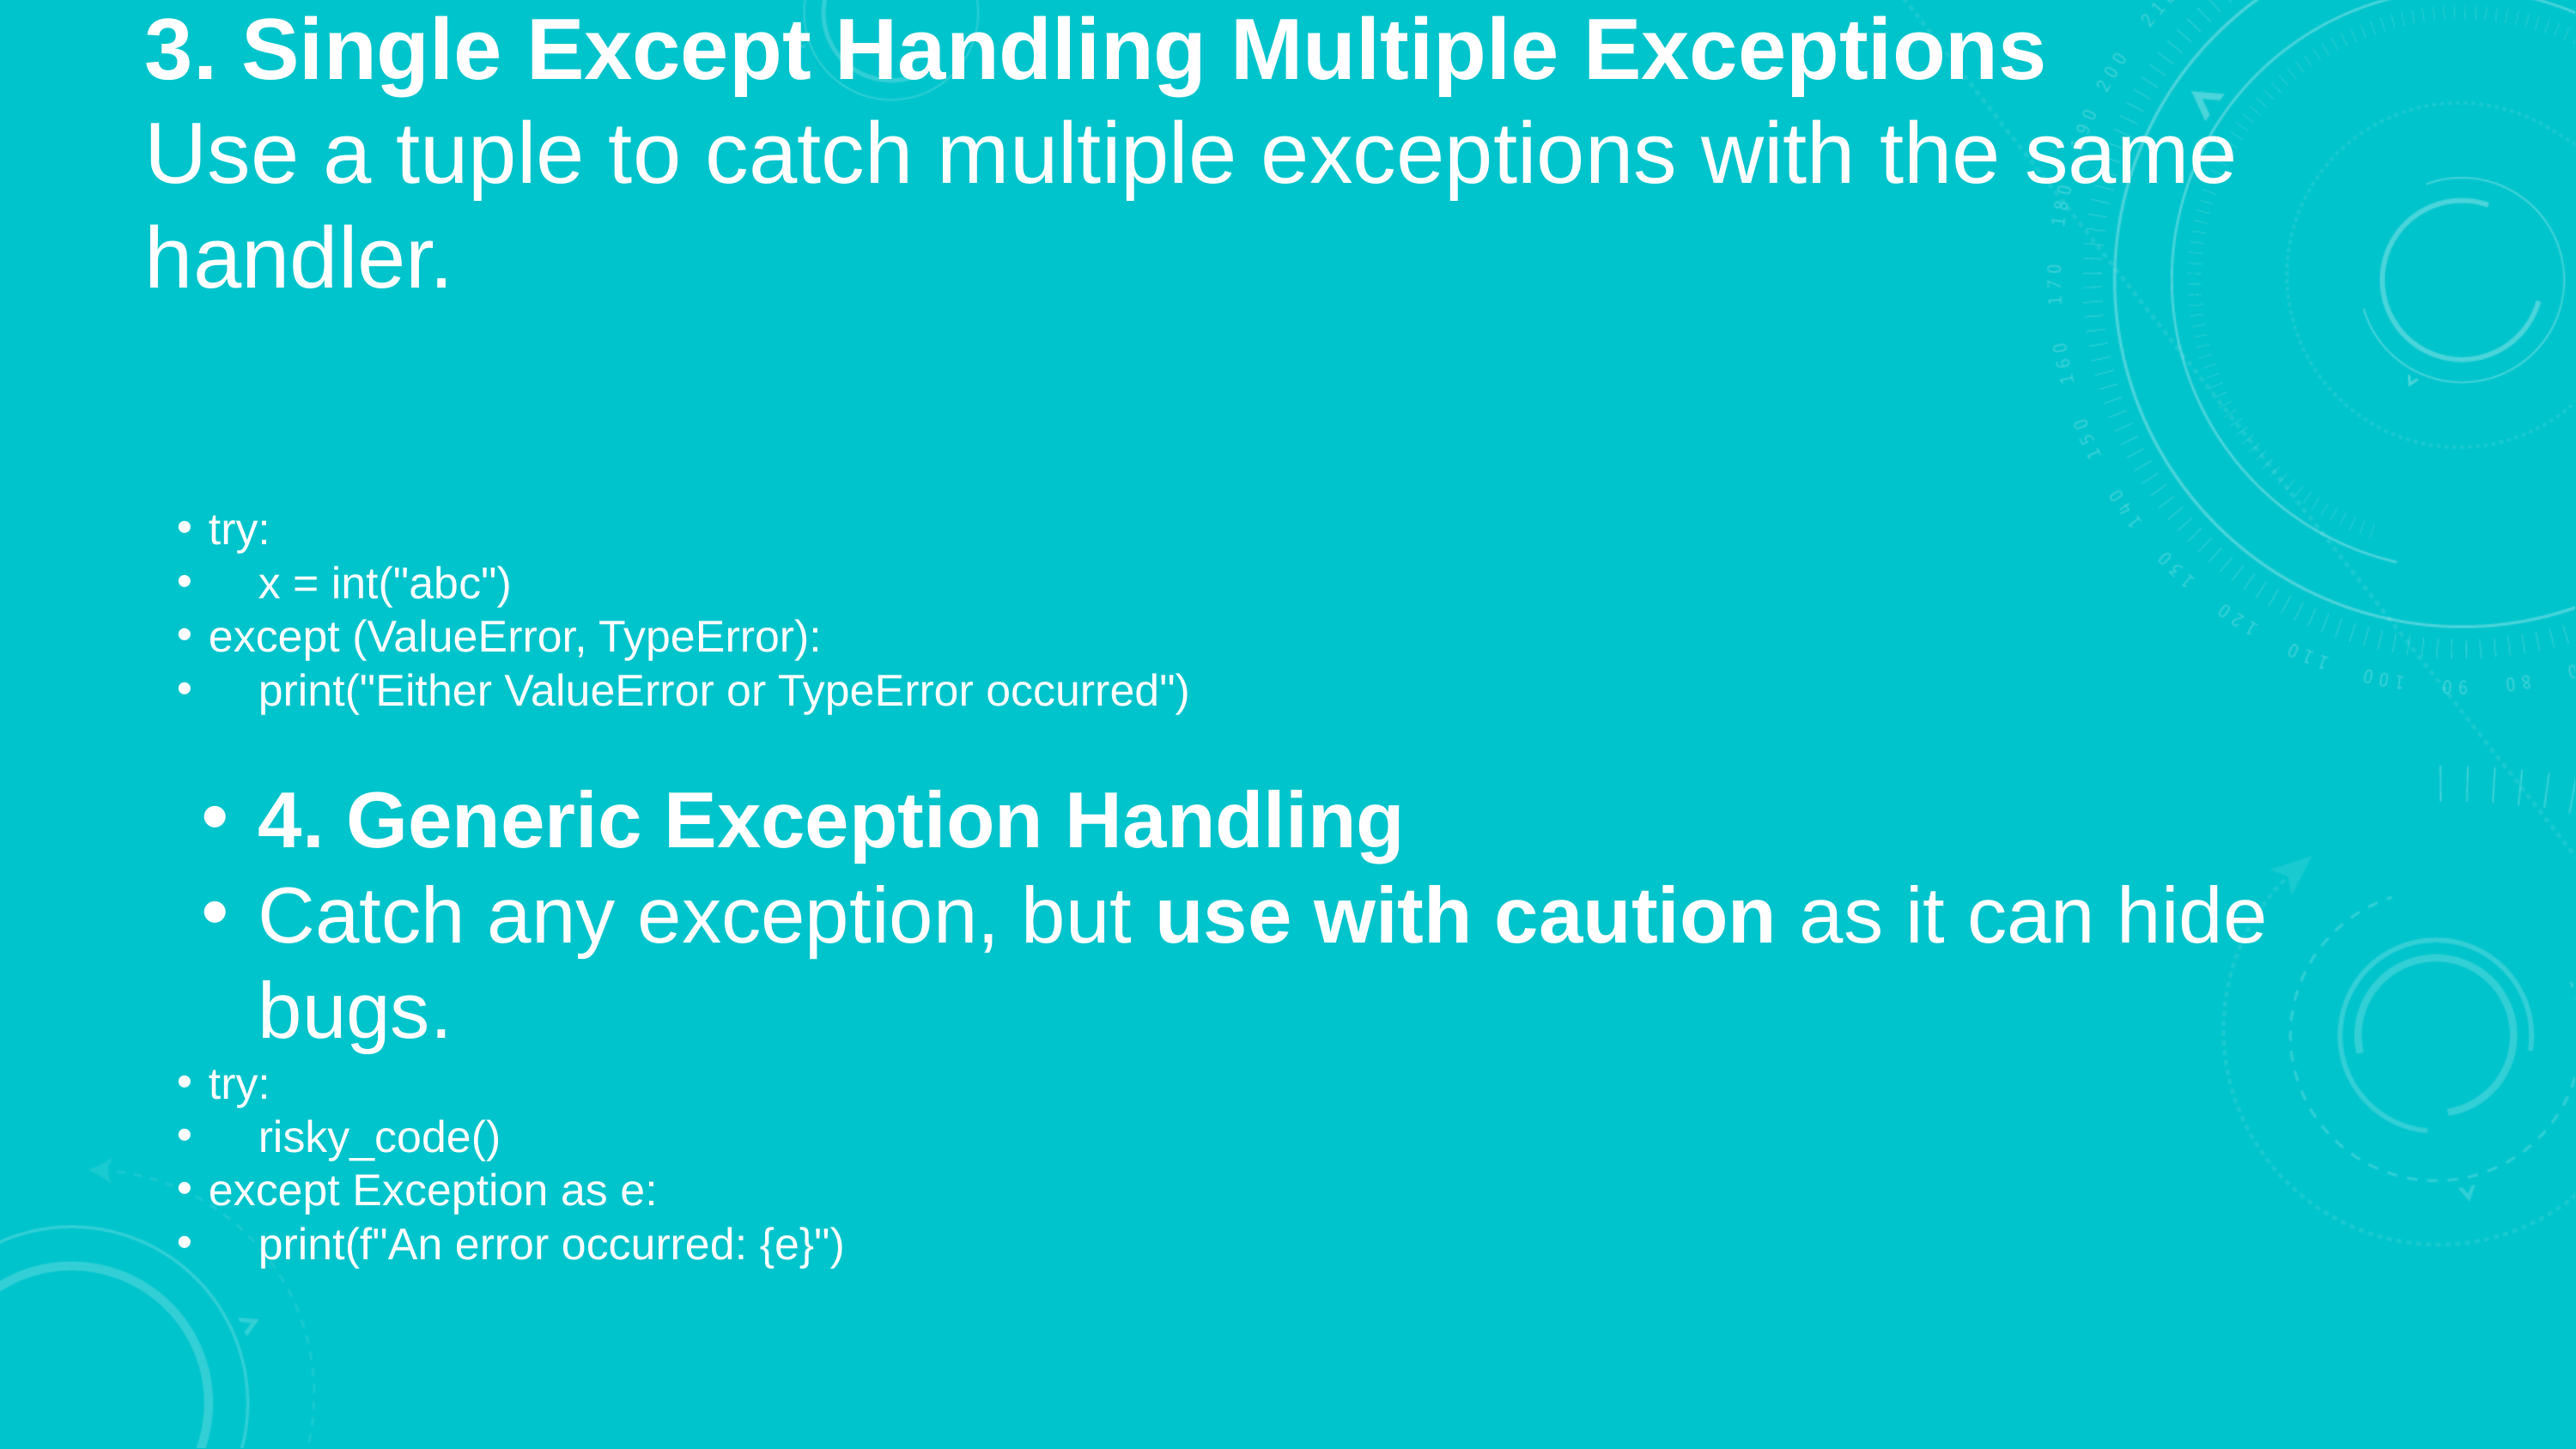

3. Single Except Handling Multiple Exceptions
Use a tuple to catch multiple exceptions with the same handler.

try:
    x = int("abc")
except (ValueError, TypeError):
    print("Either ValueError or TypeError occurred")

4. Generic Exception Handling
Catch any exception, but use with caution as it can hide bugs.
try:
    risky_code()
except Exception as e:
    print(f"An error occurred: {e}")